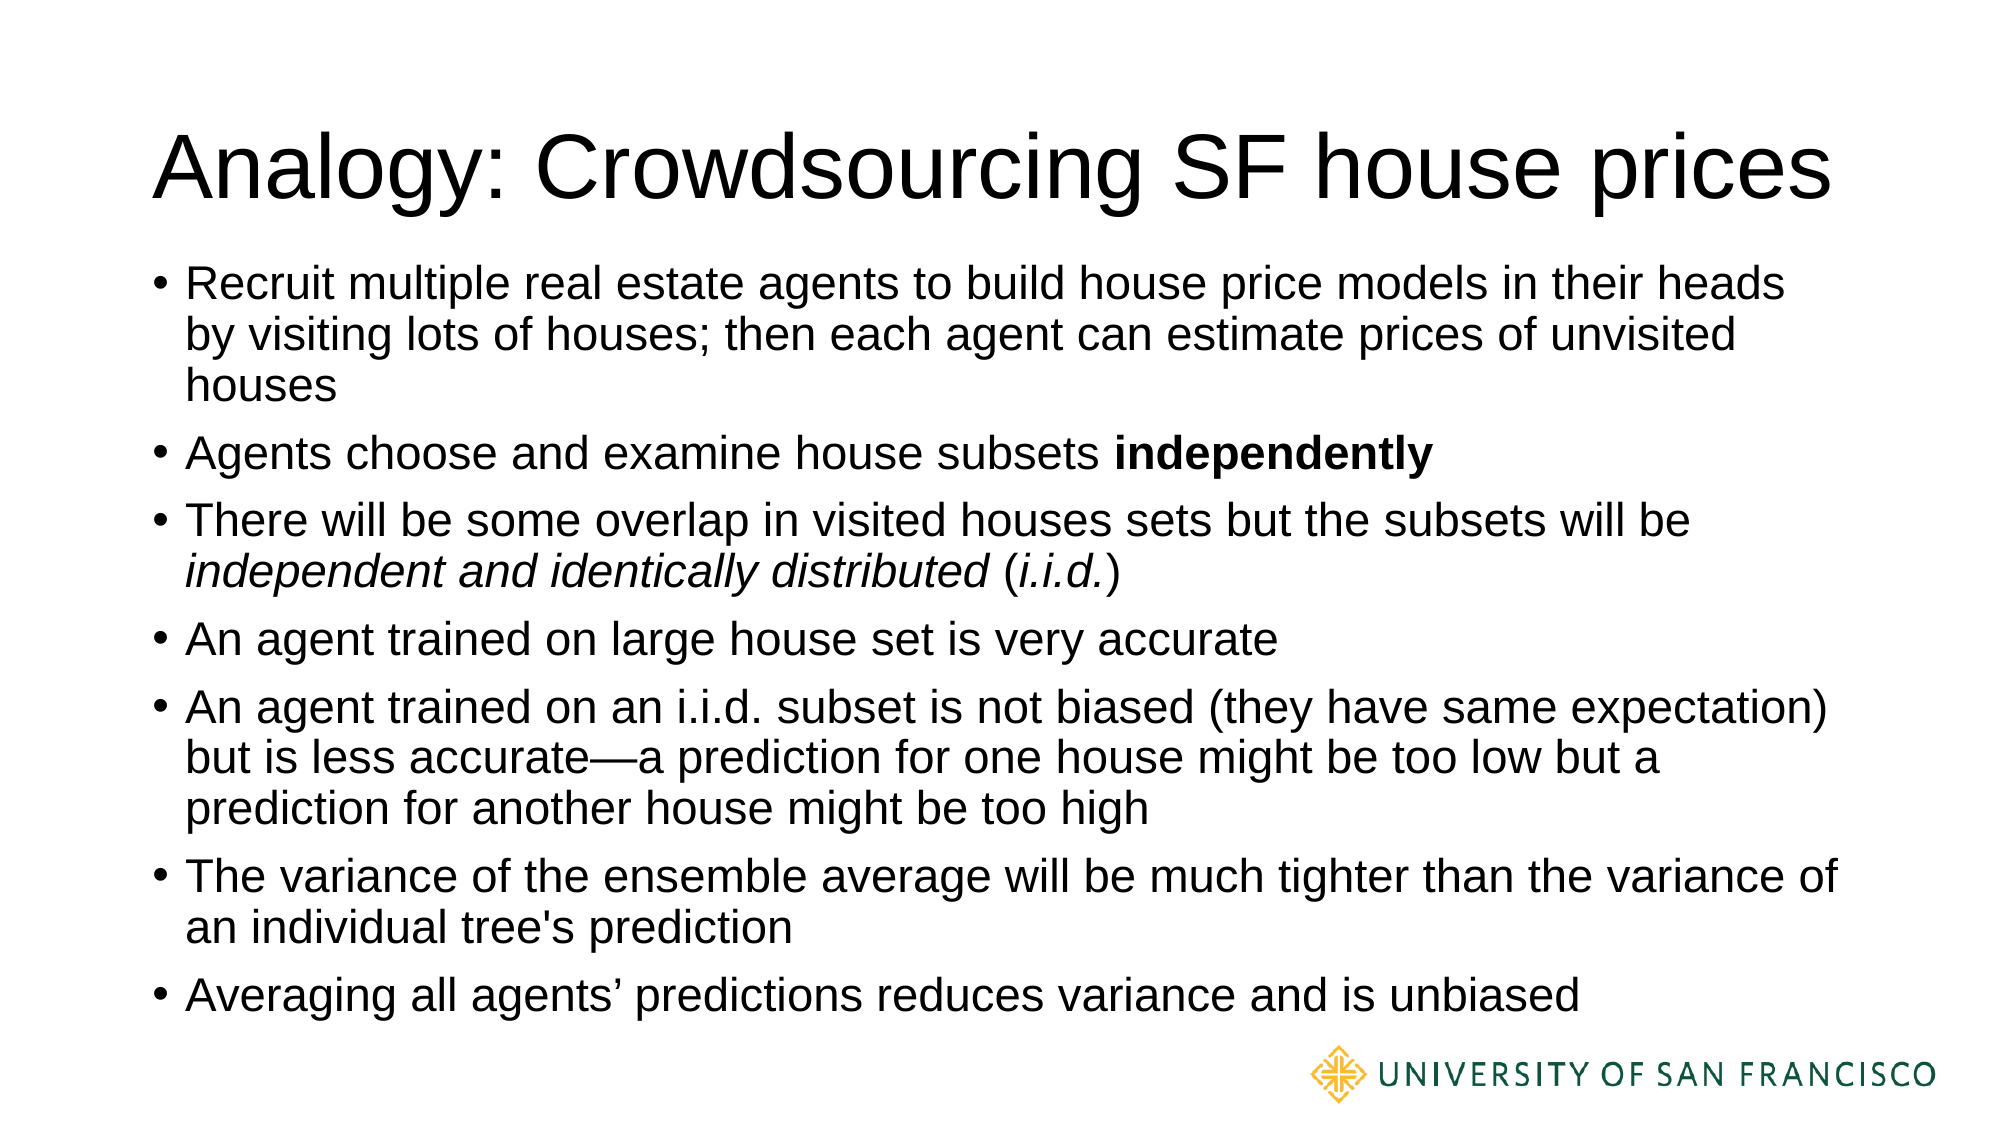

# Analogy: Crowdsourcing SF house prices
Recruit multiple real estate agents to build house price models in their heads by visiting lots of houses; then each agent can estimate prices of unvisited houses
Agents choose and examine house subsets independently
There will be some overlap in visited houses sets but the subsets will be independent and identically distributed (i.i.d.)
An agent trained on large house set is very accurate
An agent trained on an i.i.d. subset is not biased (they have same expectation) but is less accurate—a prediction for one house might be too low but a prediction for another house might be too high
The variance of the ensemble average will be much tighter than the variance of an individual tree's prediction
Averaging all agents’ predictions reduces variance and is unbiased